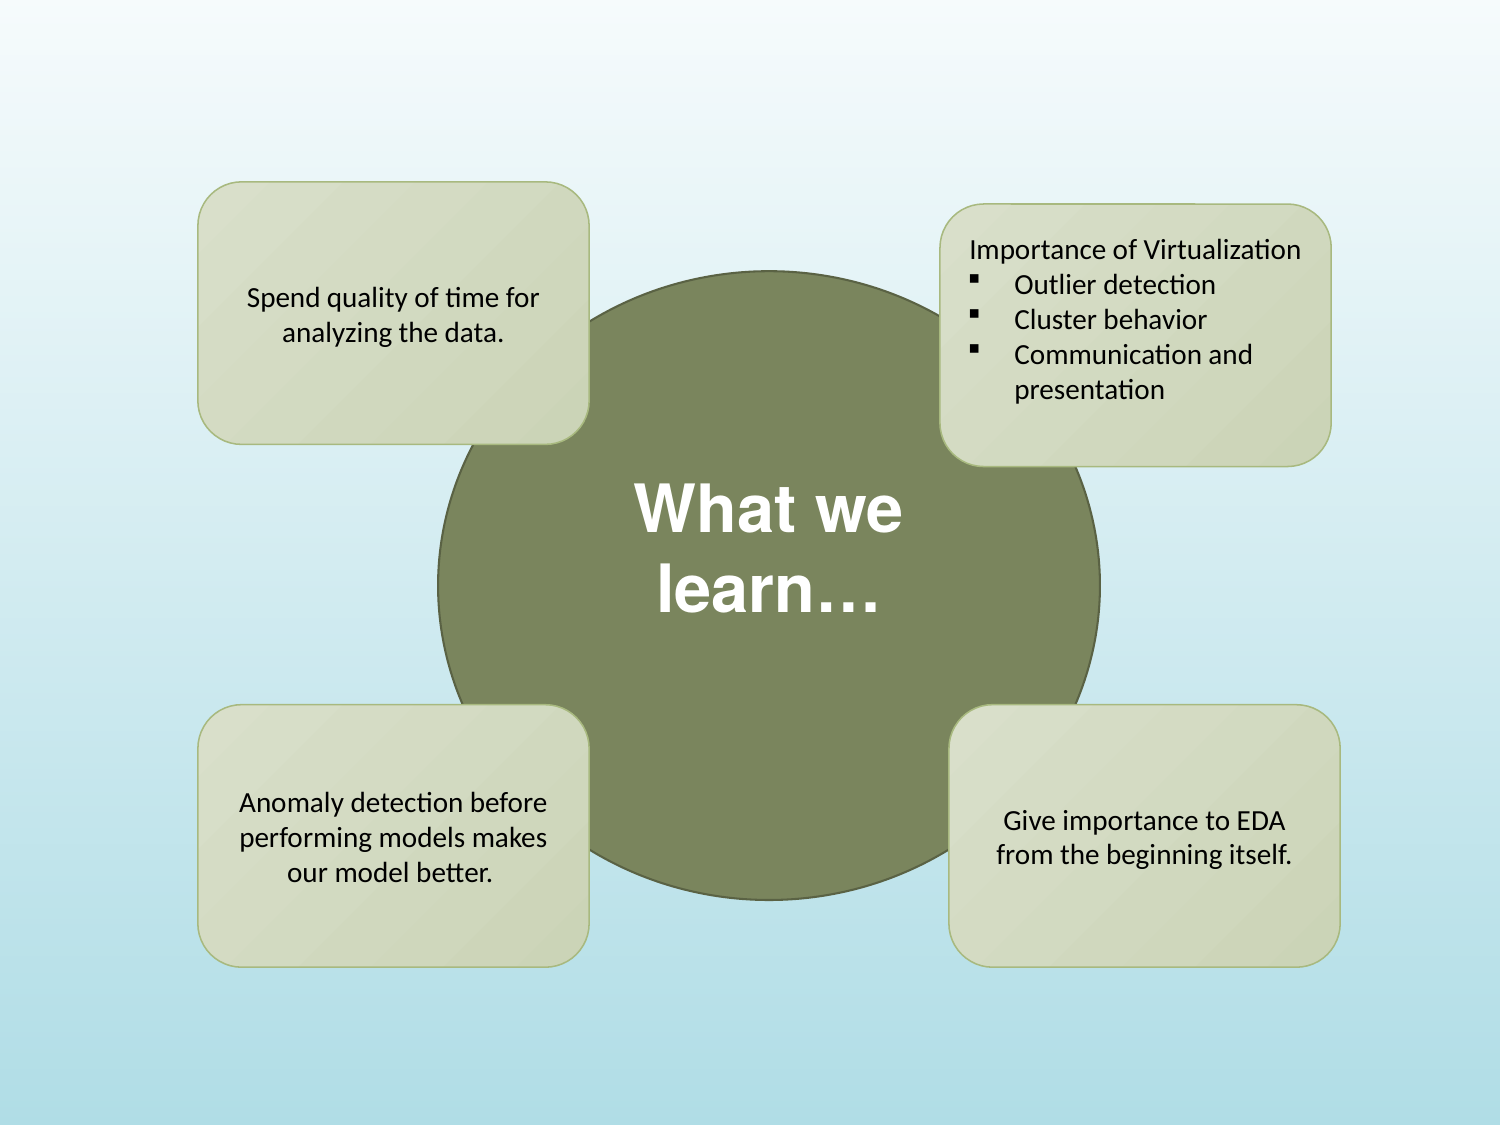

Spend quality of time for analyzing the data.
Importance of Virtualization
Outlier detection
Cluster behavior
Communication and presentation

What we learn…

Anomaly detection before performing models makes our model better.
Give importance to EDA from the beginning itself.